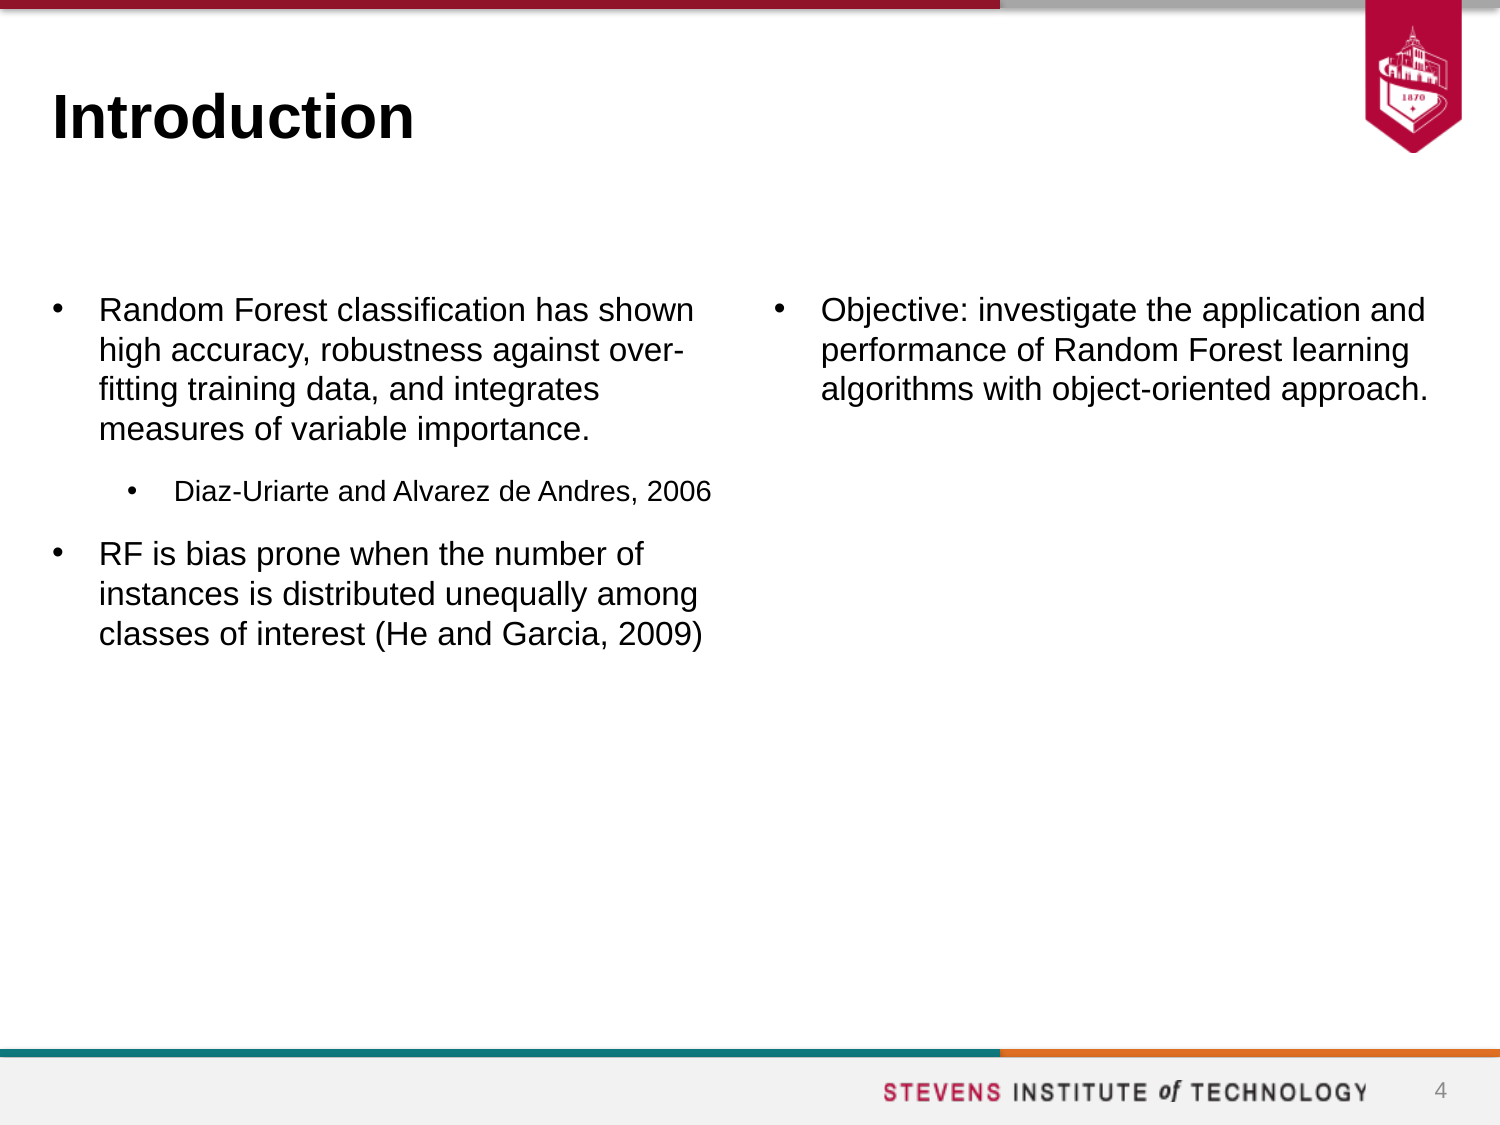

# Introduction

Random Forest classification has shown high accuracy, robustness against over-fitting training data, and integrates measures of variable importance.
Diaz-Uriarte and Alvarez de Andres, 2006
RF is bias prone when the number of instances is distributed unequally among classes of interest (He and Garcia, 2009)
Objective: investigate the application and performance of Random Forest learning algorithms with object-oriented approach.

4